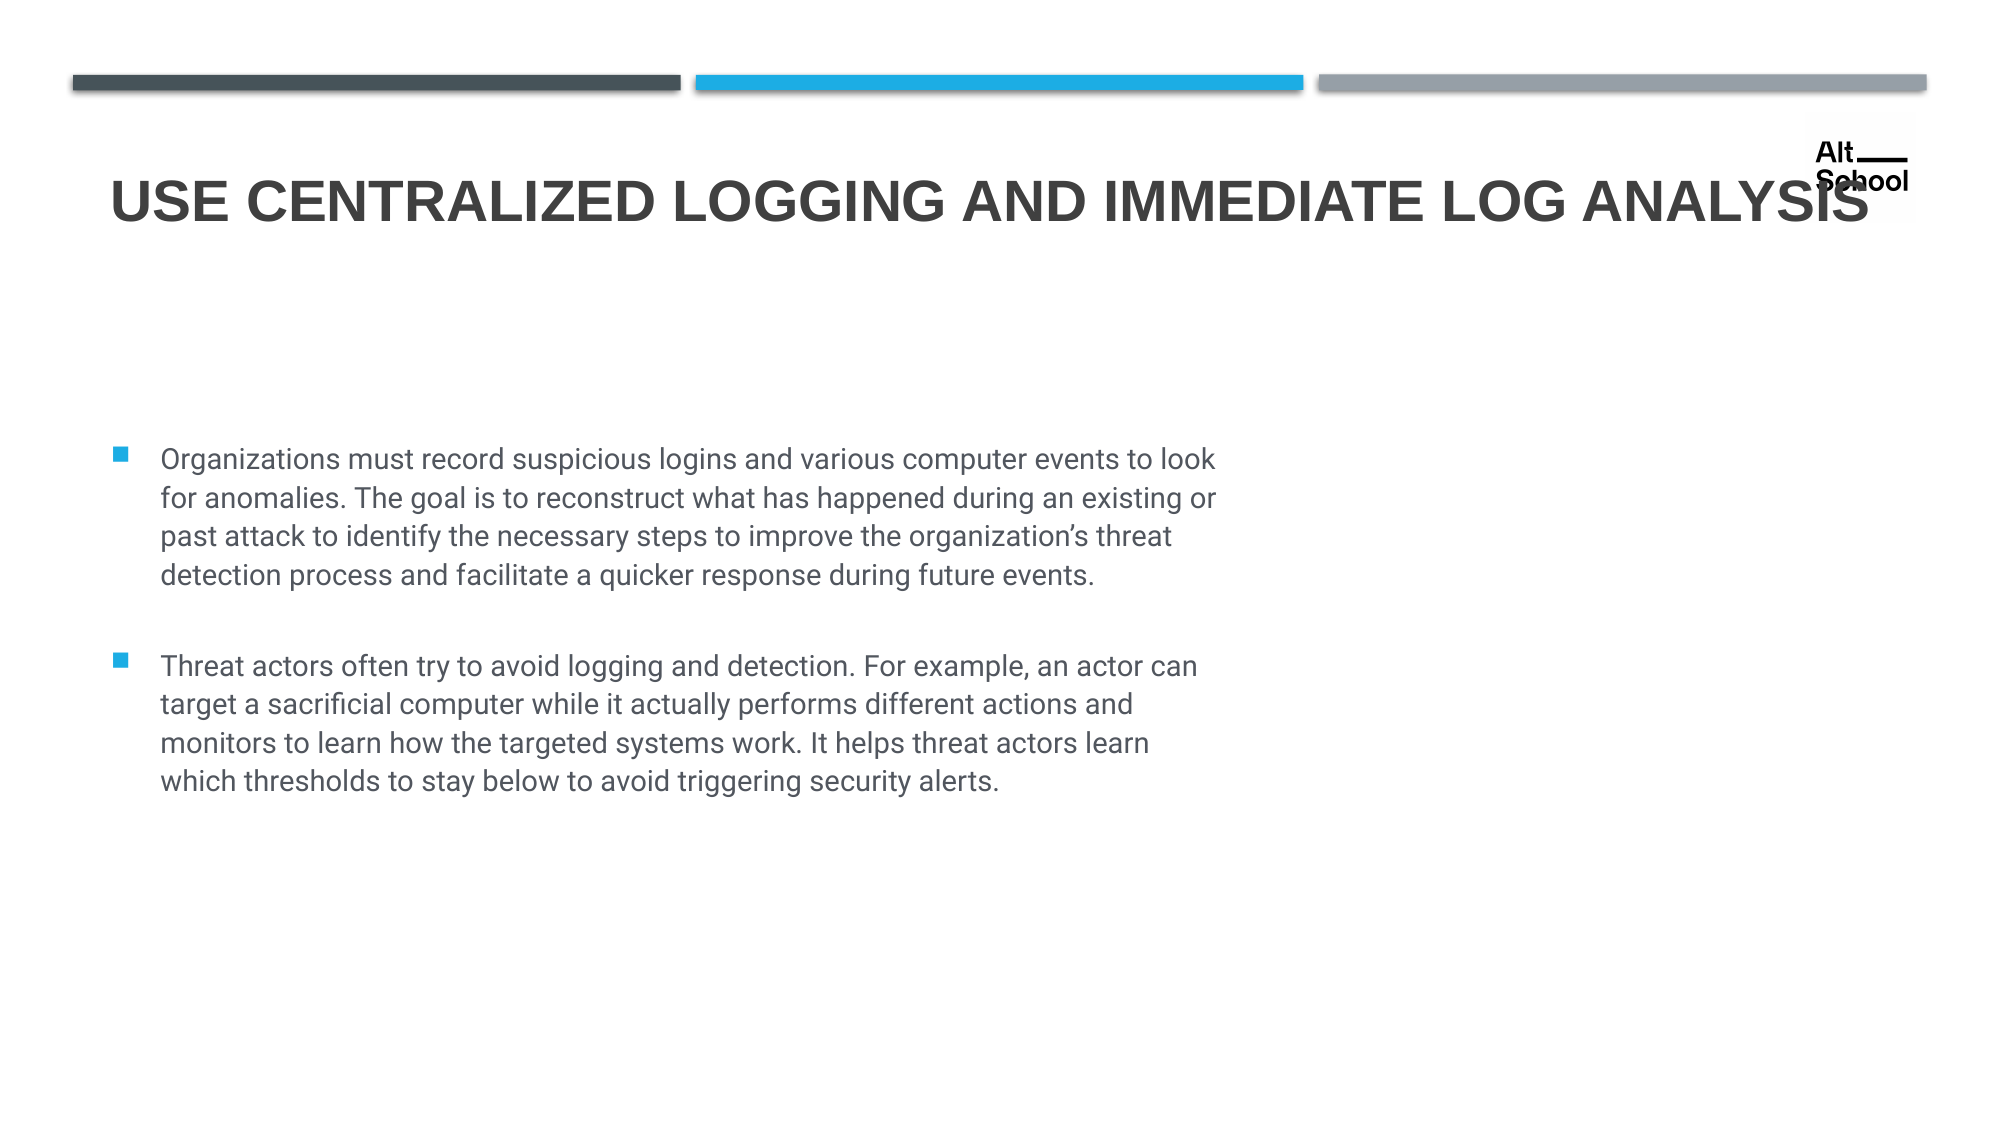

# Use Centralized Logging and Immediate Log Analysis
Organizations must record suspicious logins and various computer events to look for anomalies. The goal is to reconstruct what has happened during an existing or past attack to identify the necessary steps to improve the organization’s threat detection process and facilitate a quicker response during future events.
Threat actors often try to avoid logging and detection. For example, an actor can target a sacrificial computer while it actually performs different actions and monitors to learn how the targeted systems work. It helps threat actors learn which thresholds to stay below to avoid triggering security alerts.